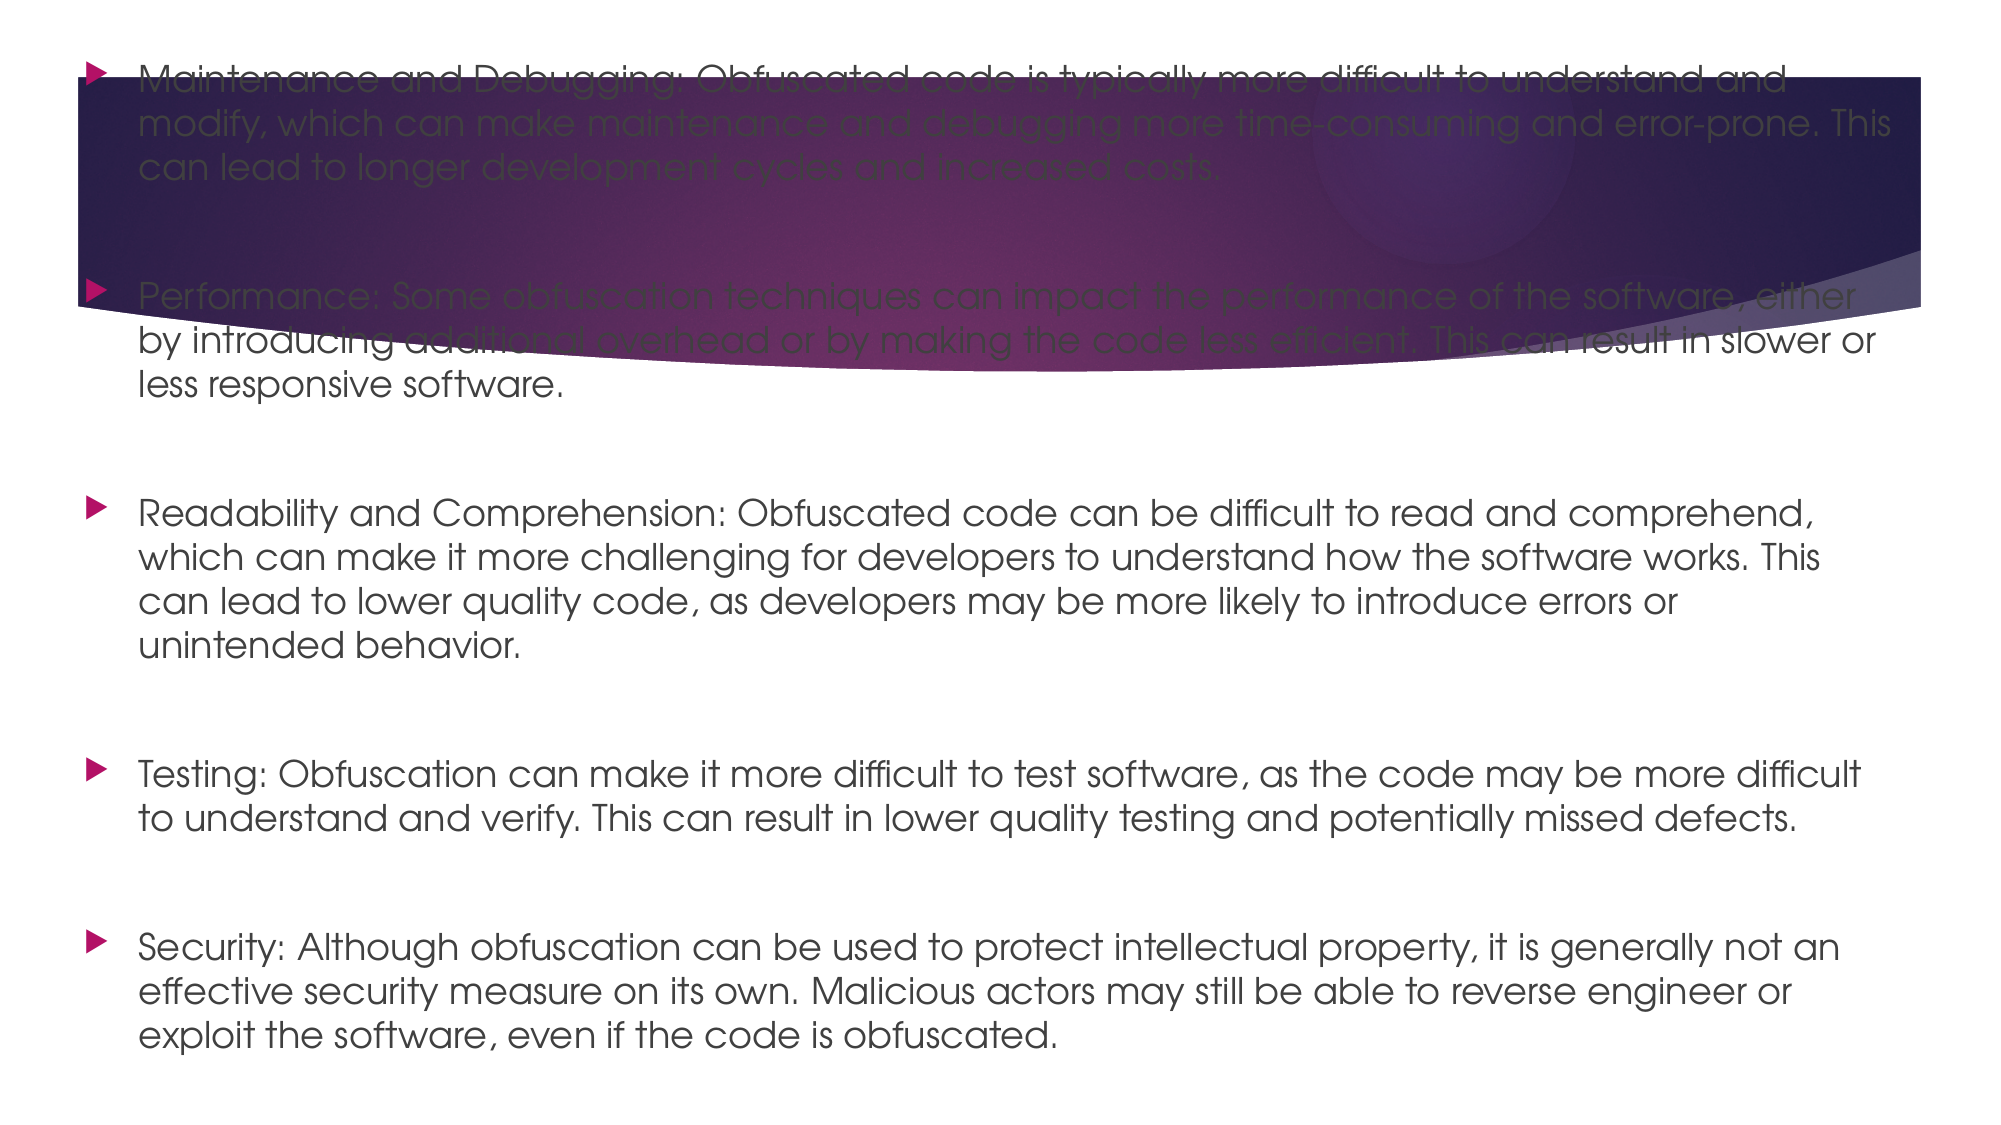

Maintenance and Debugging: Obfuscated code is typically more difficult to understand and modify, which can make maintenance and debugging more time-consuming and error-prone. This can lead to longer development cycles and increased costs.

Performance: Some obfuscation techniques can impact the performance of the software, either by introducing additional overhead or by making the code less efficient. This can result in slower or less responsive software.

Readability and Comprehension: Obfuscated code can be difficult to read and comprehend, which can make it more challenging for developers to understand how the software works. This can lead to lower quality code, as developers may be more likely to introduce errors or unintended behavior.

Testing: Obfuscation can make it more difficult to test software, as the code may be more difficult to understand and verify. This can result in lower quality testing and potentially missed defects.

Security: Although obfuscation can be used to protect intellectual property, it is generally not an effective security measure on its own. Malicious actors may still be able to reverse engineer or exploit the software, even if the code is obfuscated.